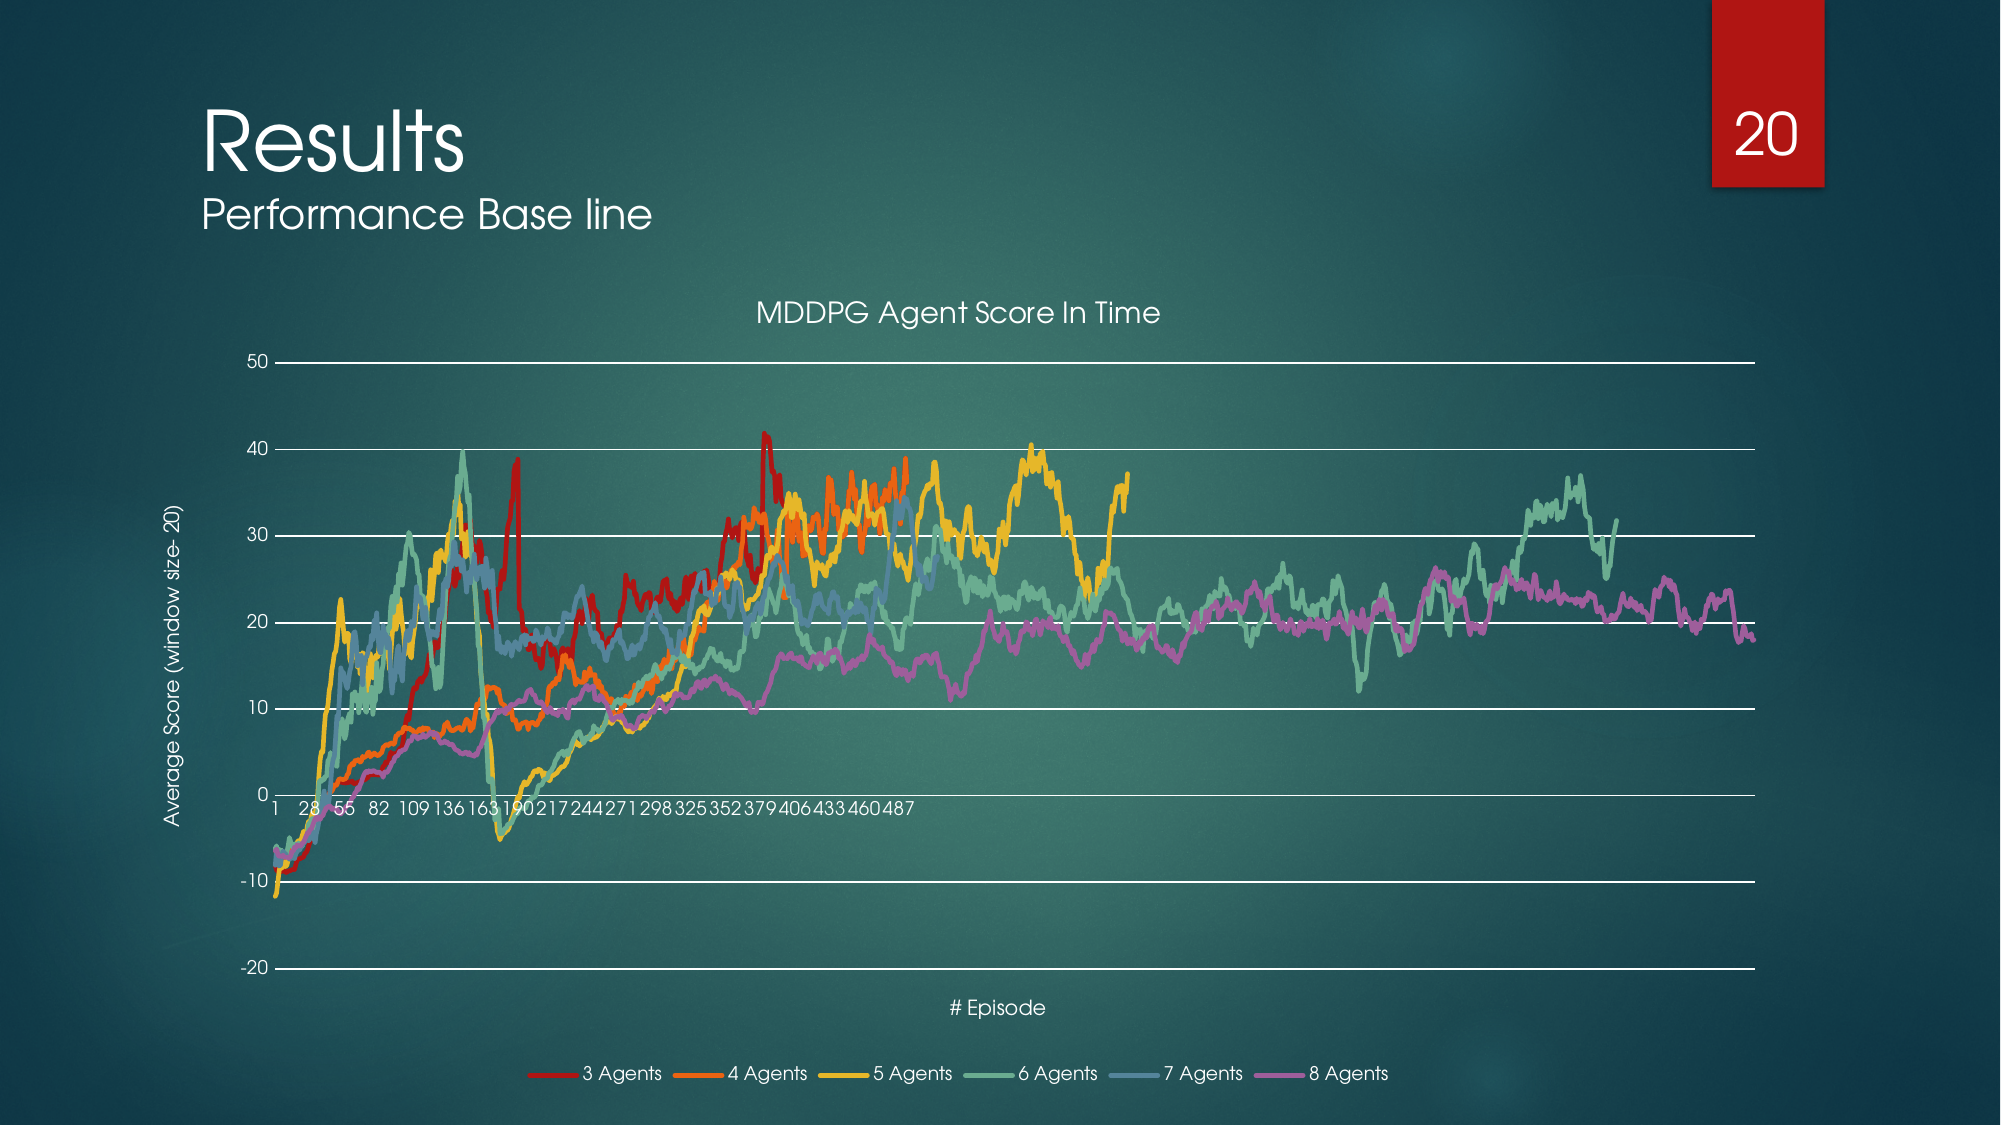

20
Results
Performance Base line

### Chart: MDDPG Agent Score In Time

| Category | 3 Agents | 4 Agents | 5 Agents | 6 Agents | 7 Agents | 8 Agents |
|---|---|---|---|---|---|---|